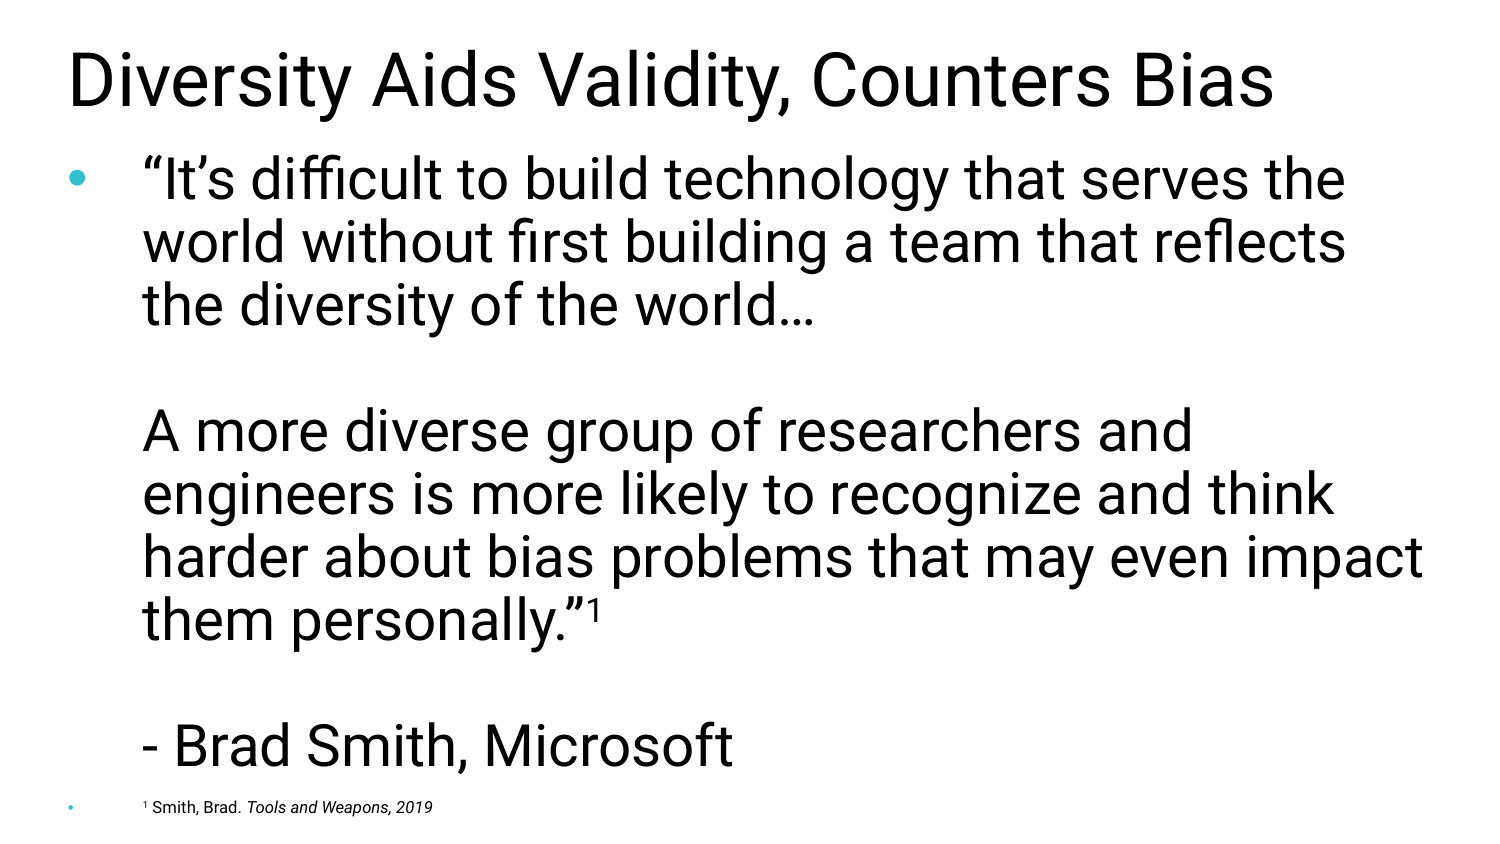

# Diversity Aids Validity, Counters Bias
“It’s difficult to build technology that serves the world without first building a team that reflects the diversity of the world…
A more diverse group of researchers and engineers is more likely to recognize and think harder about bias problems that may even impact them personally.”1
- Brad Smith, Microsoft
1 Smith, Brad. Tools and Weapons, 2019